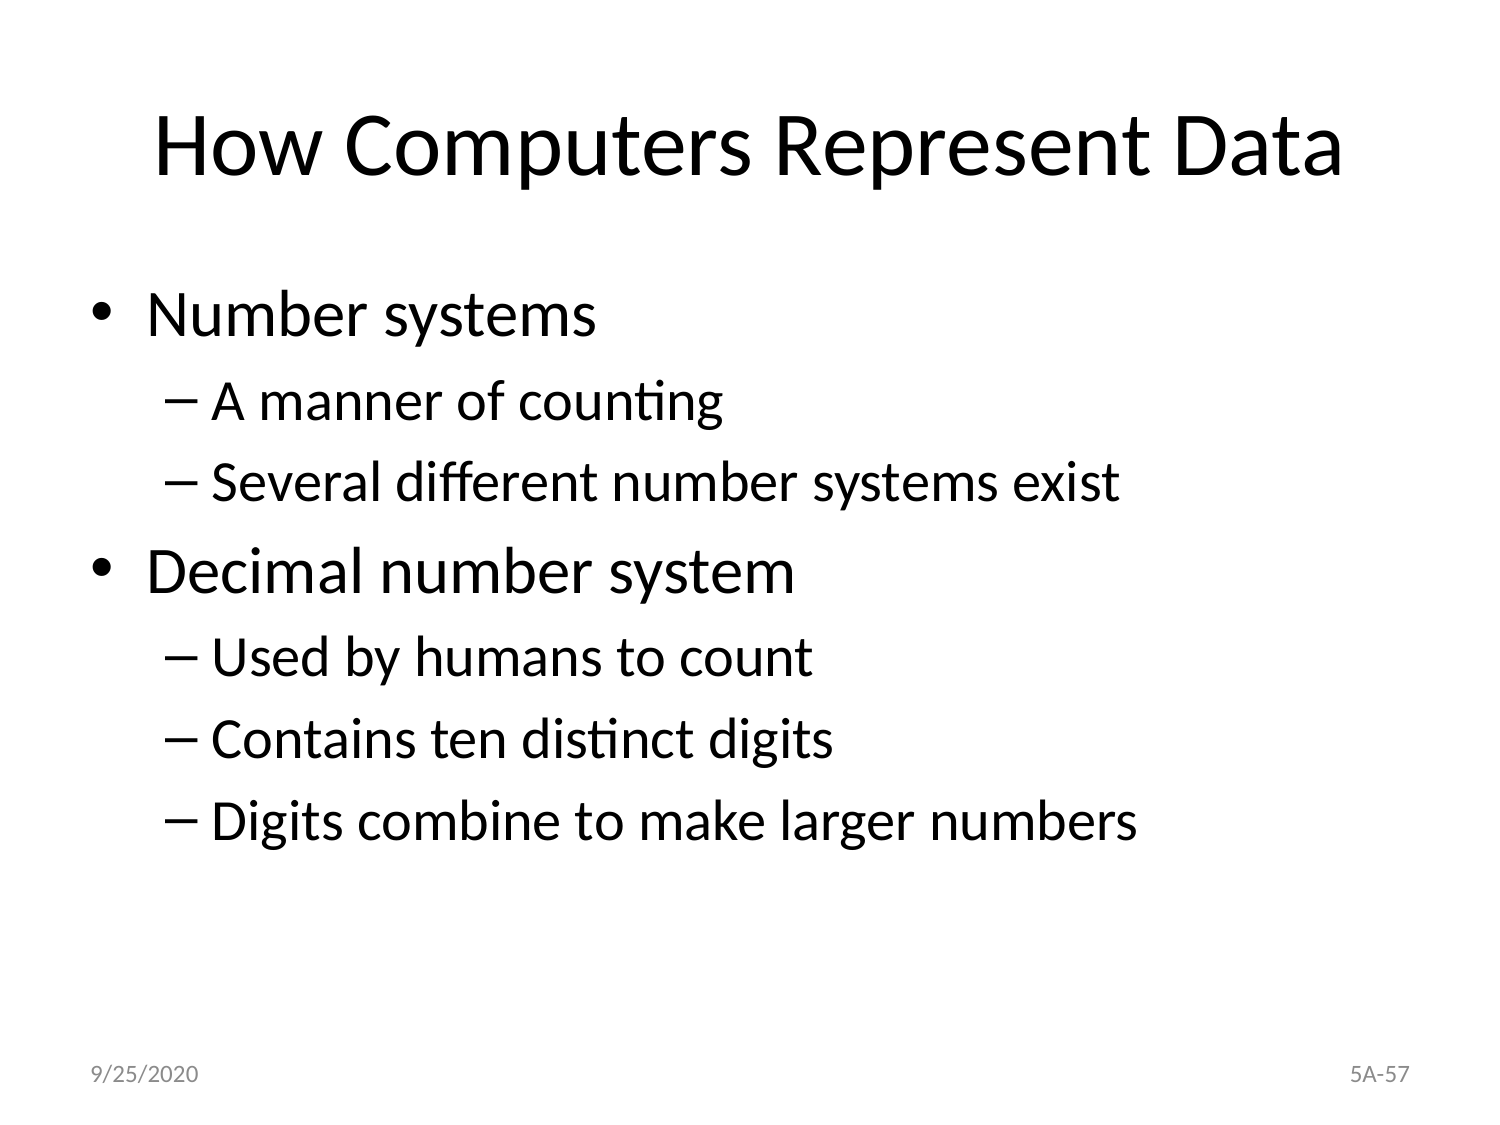

# How Computers Represent Data
Number systems
A manner of counting
Several different number systems exist
Decimal number system
Used by humans to count
Contains ten distinct digits
Digits combine to make larger numbers
5A-57
9/25/2020